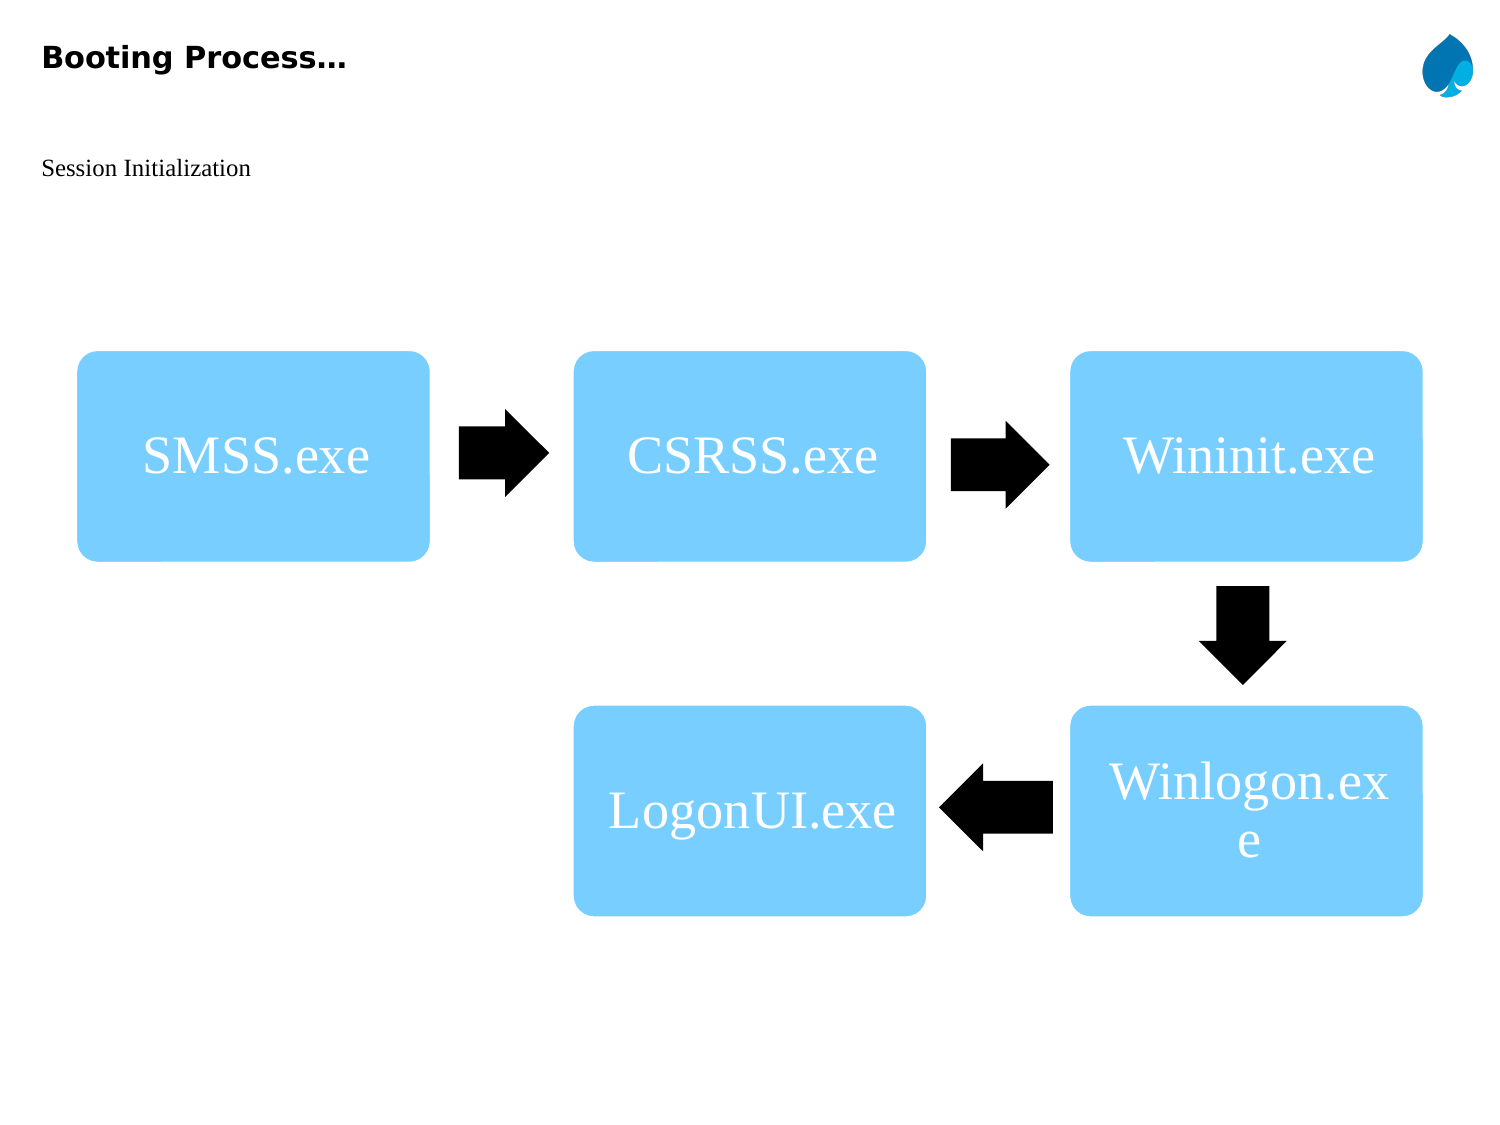

# Booting Process… Session Initialization
SMSS.exe

CSRSS.exe

Wininit.exe

Winlogon.exe

LogonUI.exe